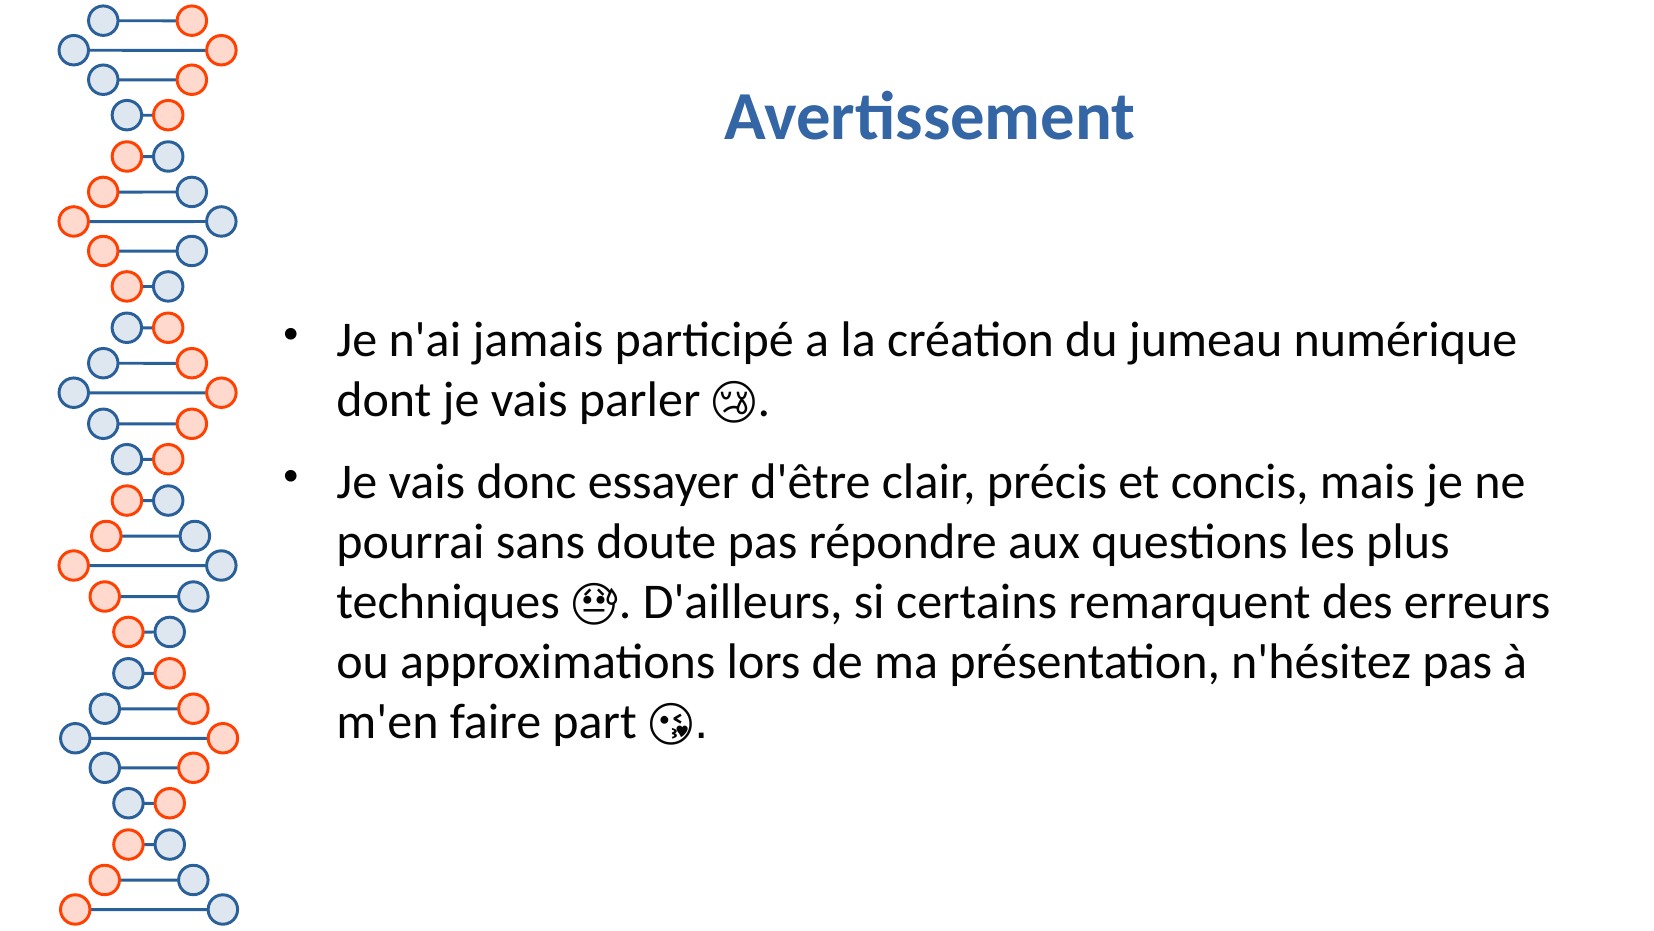

Avertissement

Je n'ai jamais participé a la création du jumeau numérique  dont je vais parler 😢.
Je vais donc essayer d'être clair, précis et concis, mais je ne pourrai sans doute pas répondre aux questions les plus techniques 😓. D'ailleurs, si certains remarquent des erreurs ou approximations lors de ma présentation, n'hésitez pas à m'en faire part 😘.